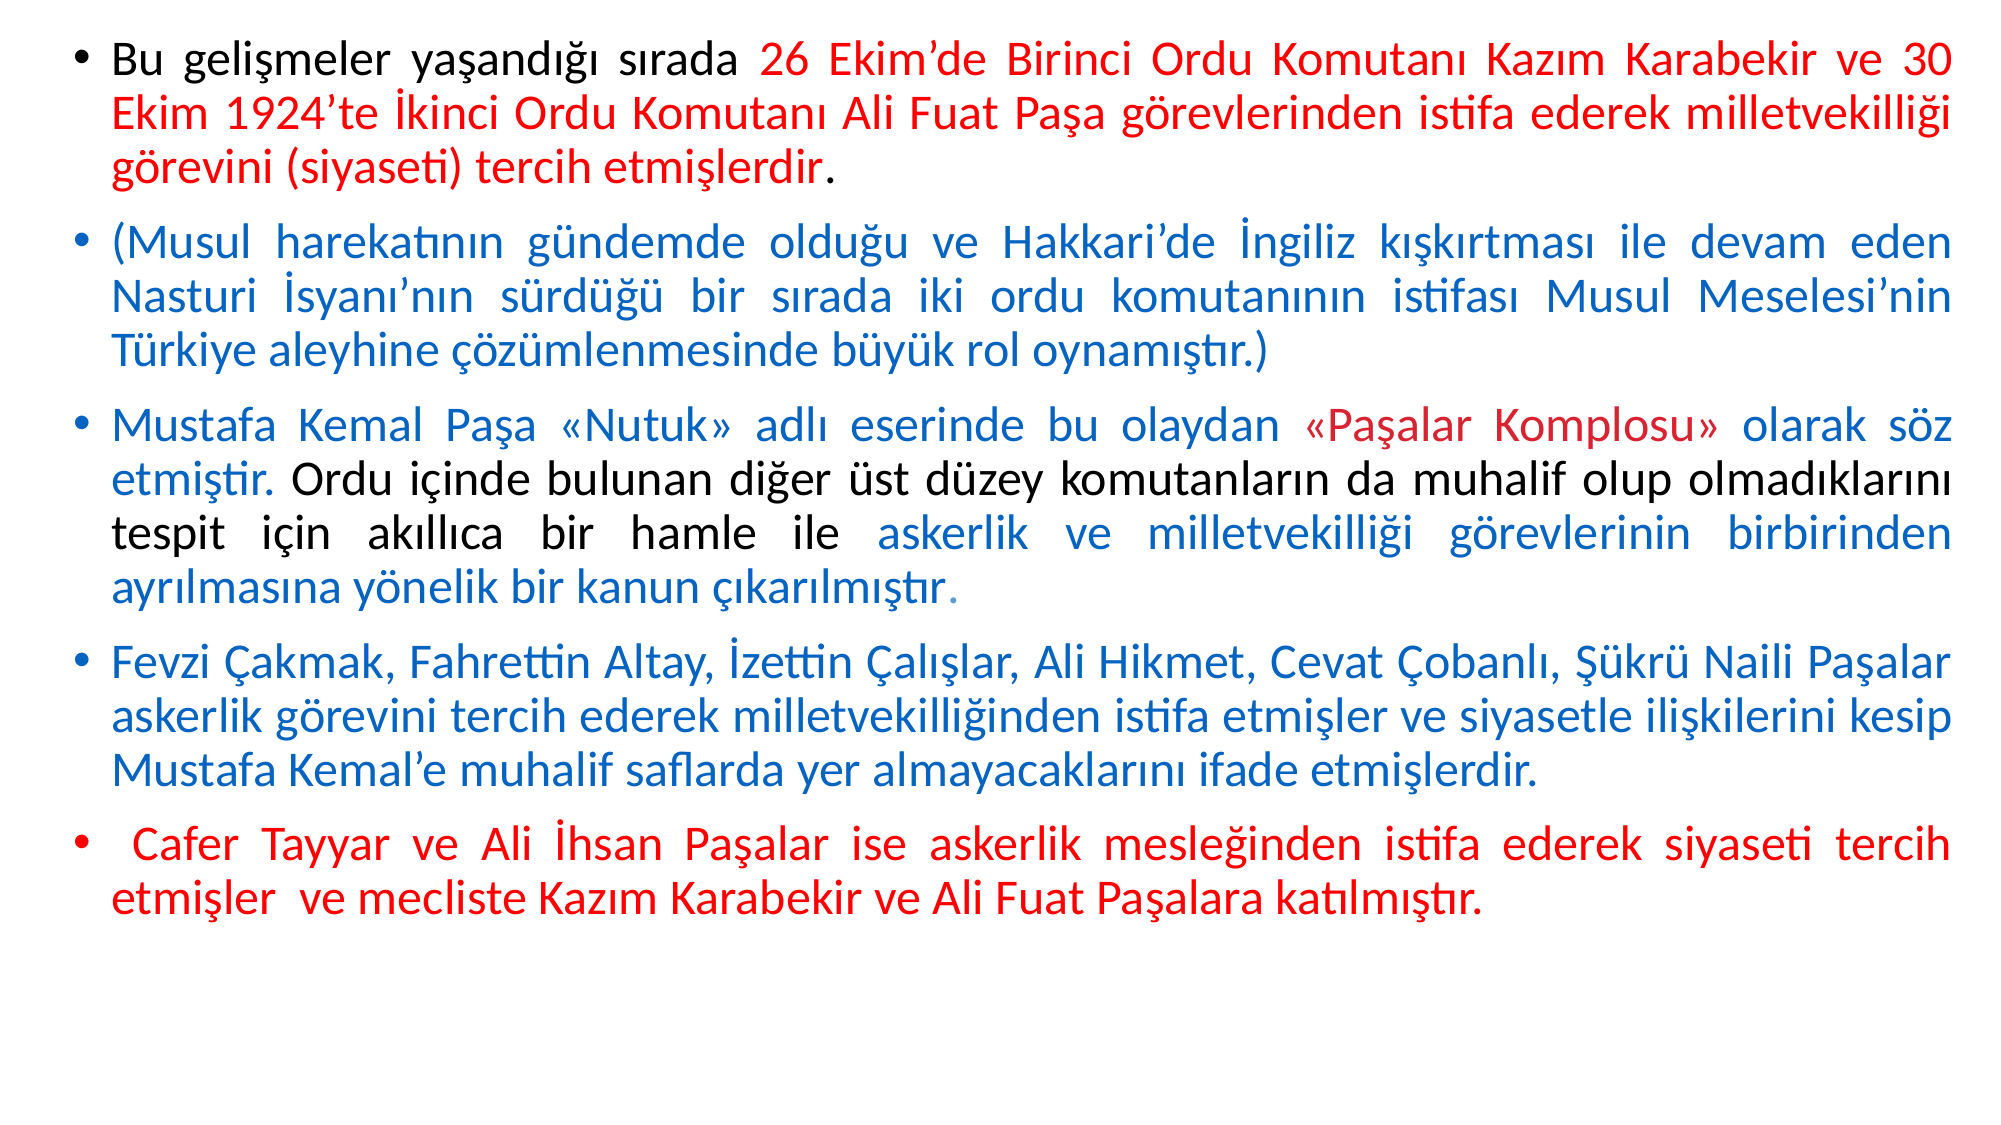

Bu gelişmeler yaşandığı sırada 26 Ekim’de Birinci Ordu Komutanı Kazım Karabekir ve 30 Ekim 1924’te İkinci Ordu Komutanı Ali Fuat Paşa görevlerinden istifa ederek milletvekilliği görevini (siyaseti) tercih etmişlerdir.
(Musul harekatının gündemde olduğu ve Hakkari’de İngiliz kışkırtması ile devam eden Nasturi İsyanı’nın sürdüğü bir sırada iki ordu komutanının istifası Musul Meselesi’nin Türkiye aleyhine çözümlenmesinde büyük rol oynamıştır.)
Mustafa Kemal Paşa «Nutuk» adlı eserinde bu olaydan «Paşalar Komplosu» olarak söz etmiştir. Ordu içinde bulunan diğer üst düzey komutanların da muhalif olup olmadıklarını tespit için akıllıca bir hamle ile askerlik ve milletvekilliği görevlerinin birbirinden ayrılmasına yönelik bir kanun çıkarılmıştır.
Fevzi Çakmak, Fahrettin Altay, İzettin Çalışlar, Ali Hikmet, Cevat Çobanlı, Şükrü Naili Paşalar askerlik görevini tercih ederek milletvekilliğinden istifa etmişler ve siyasetle ilişkilerini kesip Mustafa Kemal’e muhalif saflarda yer almayacaklarını ifade etmişlerdir.
 Cafer Tayyar ve Ali İhsan Paşalar ise askerlik mesleğinden istifa ederek siyaseti tercih etmişler  ve mecliste Kazım Karabekir ve Ali Fuat Paşalara katılmıştır.